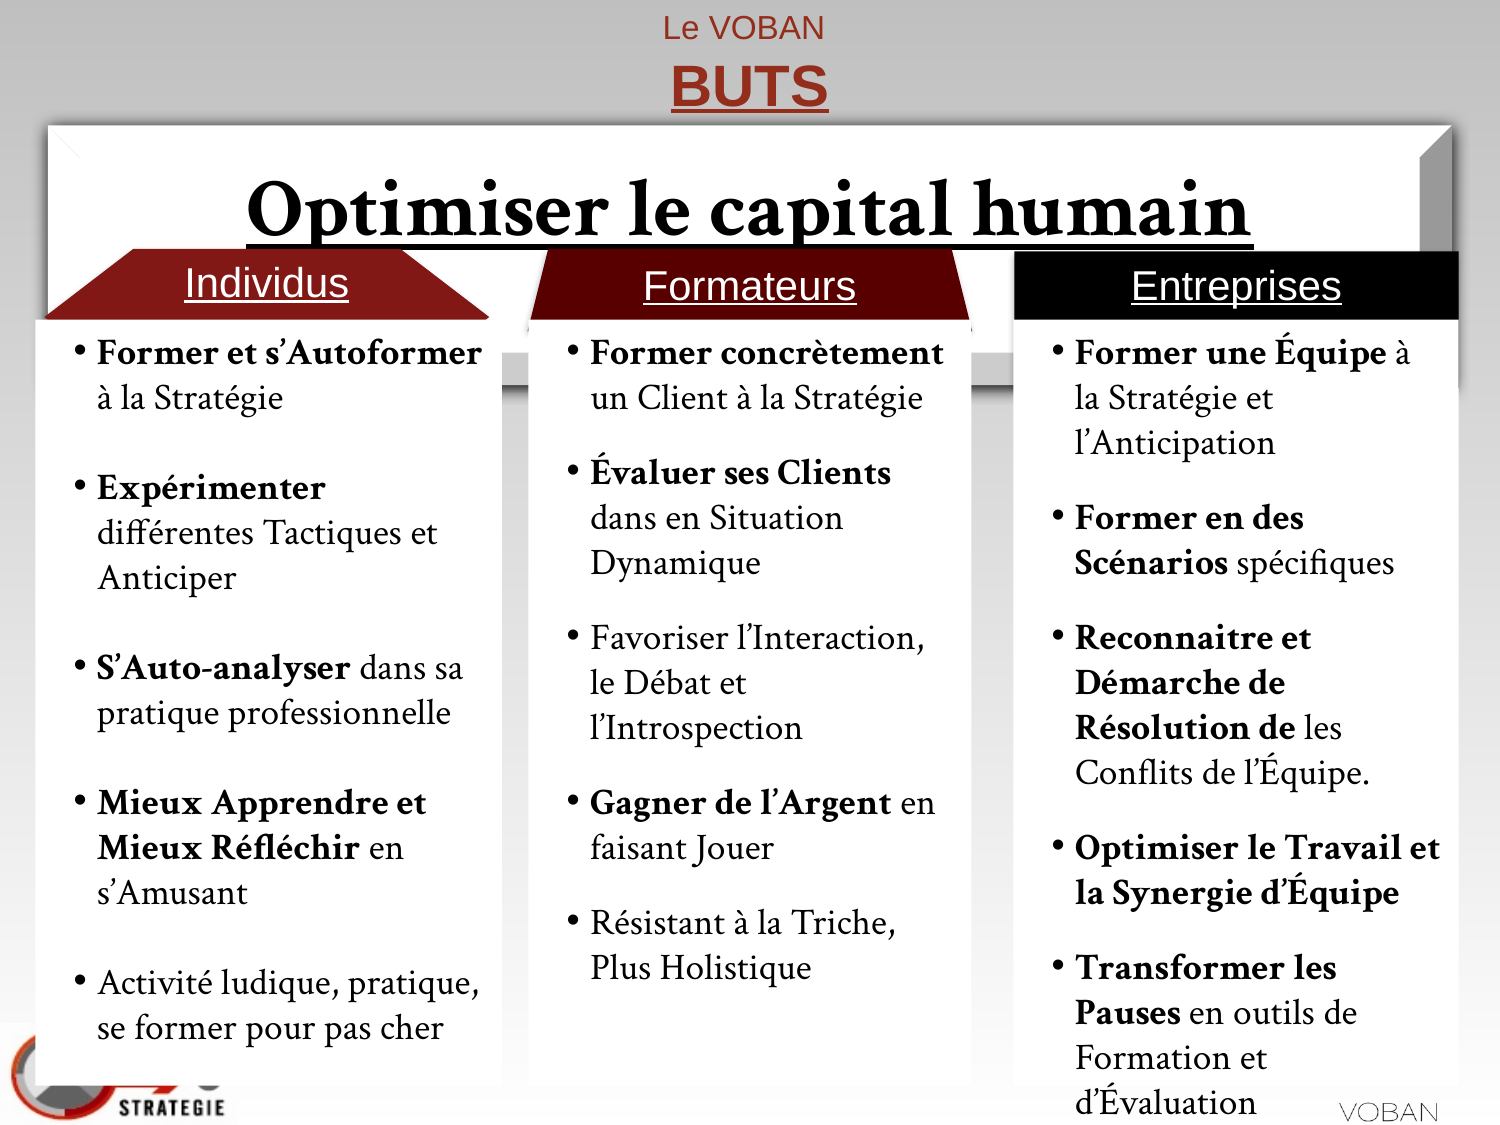

# Le VOBAN BUTS
Optimiser le capital humain

Individus
Formateurs
Entreprises
Former et s’Autoformer à la Stratégie

Expérimenter différentes Tactiques et Anticiper

S’Auto-analyser dans sa pratique professionnelle

Mieux Apprendre et Mieux Réfléchir en s’Amusant

Activité ludique, pratique, se former pour pas cher

Former concrètement un Client à la Stratégie

Évaluer ses Clients dans en Situation Dynamique

Favoriser l’Interaction, le Débat et l’Introspection

Gagner de l’Argent en faisant Jouer

Résistant à la Triche, Plus Holistique
Former une Équipe à la Stratégie et l’Anticipation
Former en des Scénarios spécifiques

Reconnaitre et Démarche de Résolution de les Conflits de l’Équipe.

Optimiser le Travail et la Synergie d’Équipe

Transformer les Pauses en outils de Formation et d’Évaluation